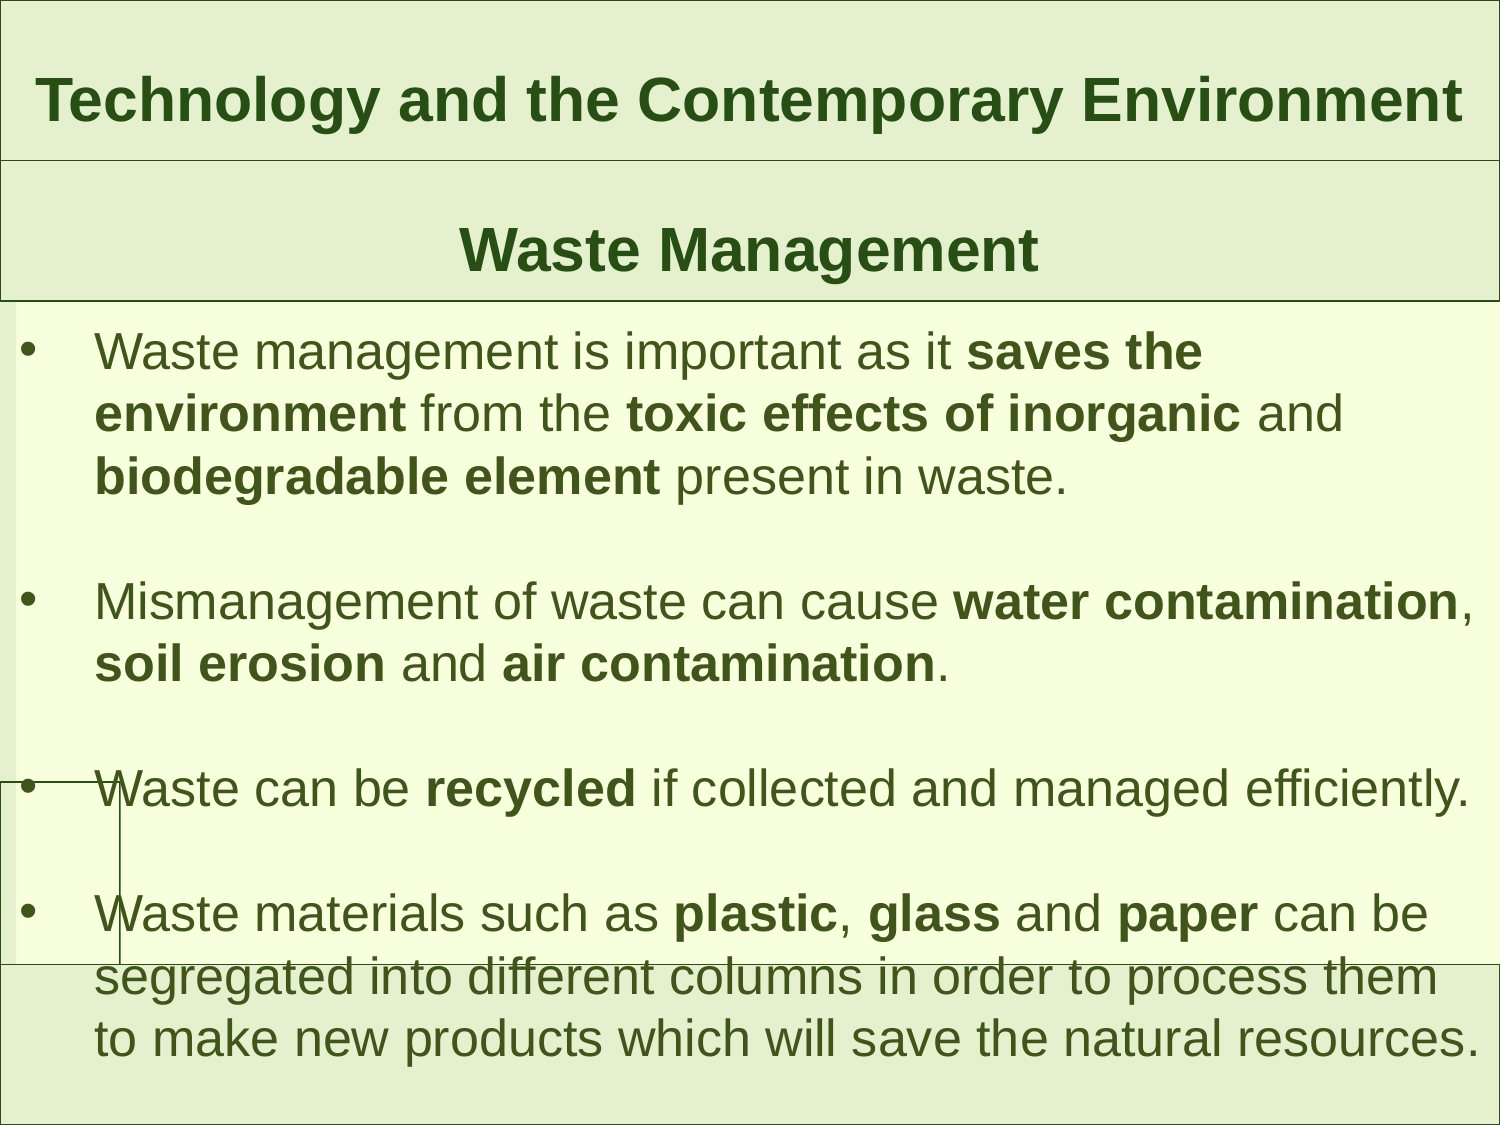

Technology and the Contemporary Environment
Waste Management

Waste management is important as it saves the environment from the toxic effects of inorganic and biodegradable element present in waste.

Mismanagement of waste can cause water contamination, soil erosion and air contamination.

Waste can be recycled if collected and managed efficiently.

Waste materials such as plastic, glass and paper can be segregated into different columns in order to process them to make new products which will save the natural resources.